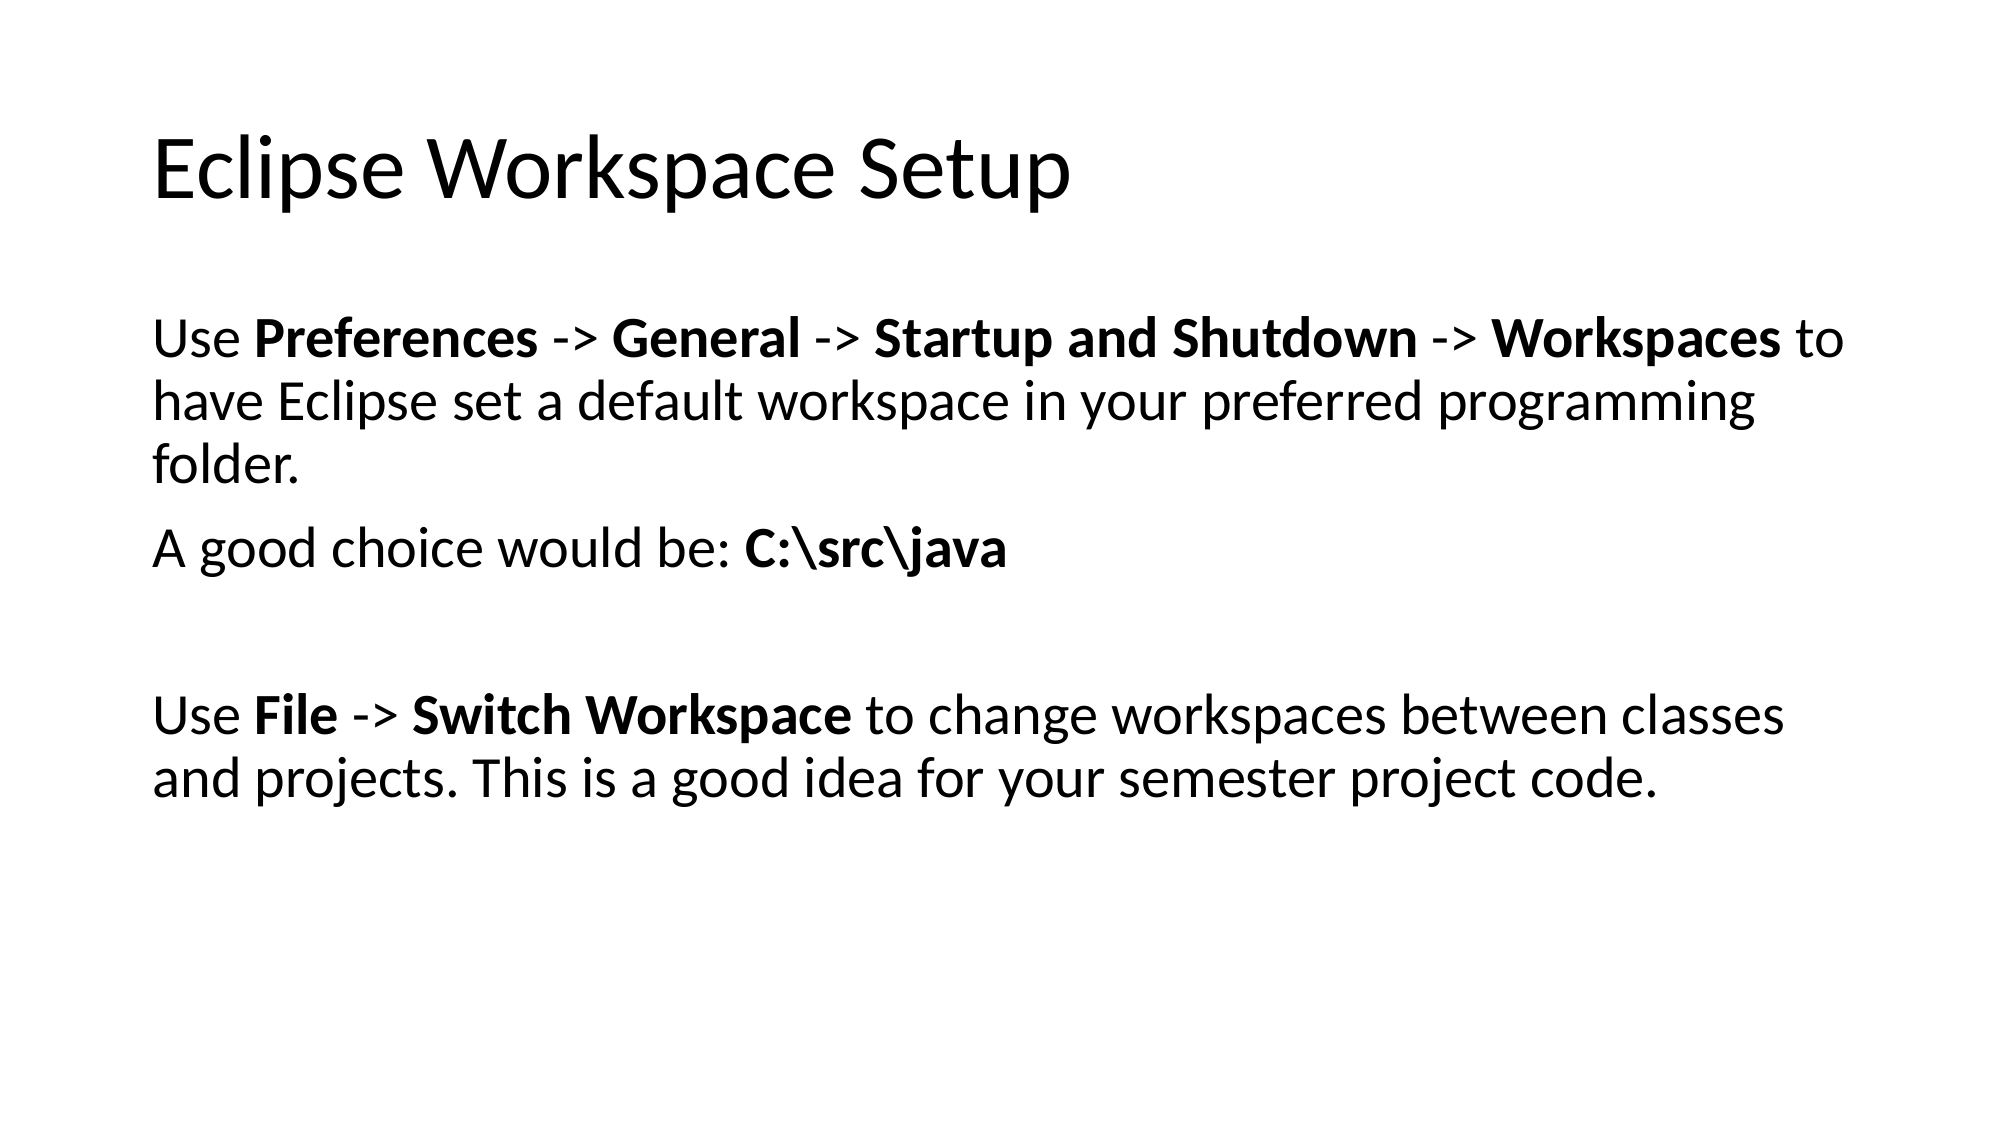

# Eclipse Workspace Setup
Use Preferences -> General -> Startup and Shutdown -> Workspaces to have Eclipse set a default workspace in your preferred programming folder.
A good choice would be: C:\src\java

Use File -> Switch Workspace to change workspaces between classes and projects. This is a good idea for your semester project code.